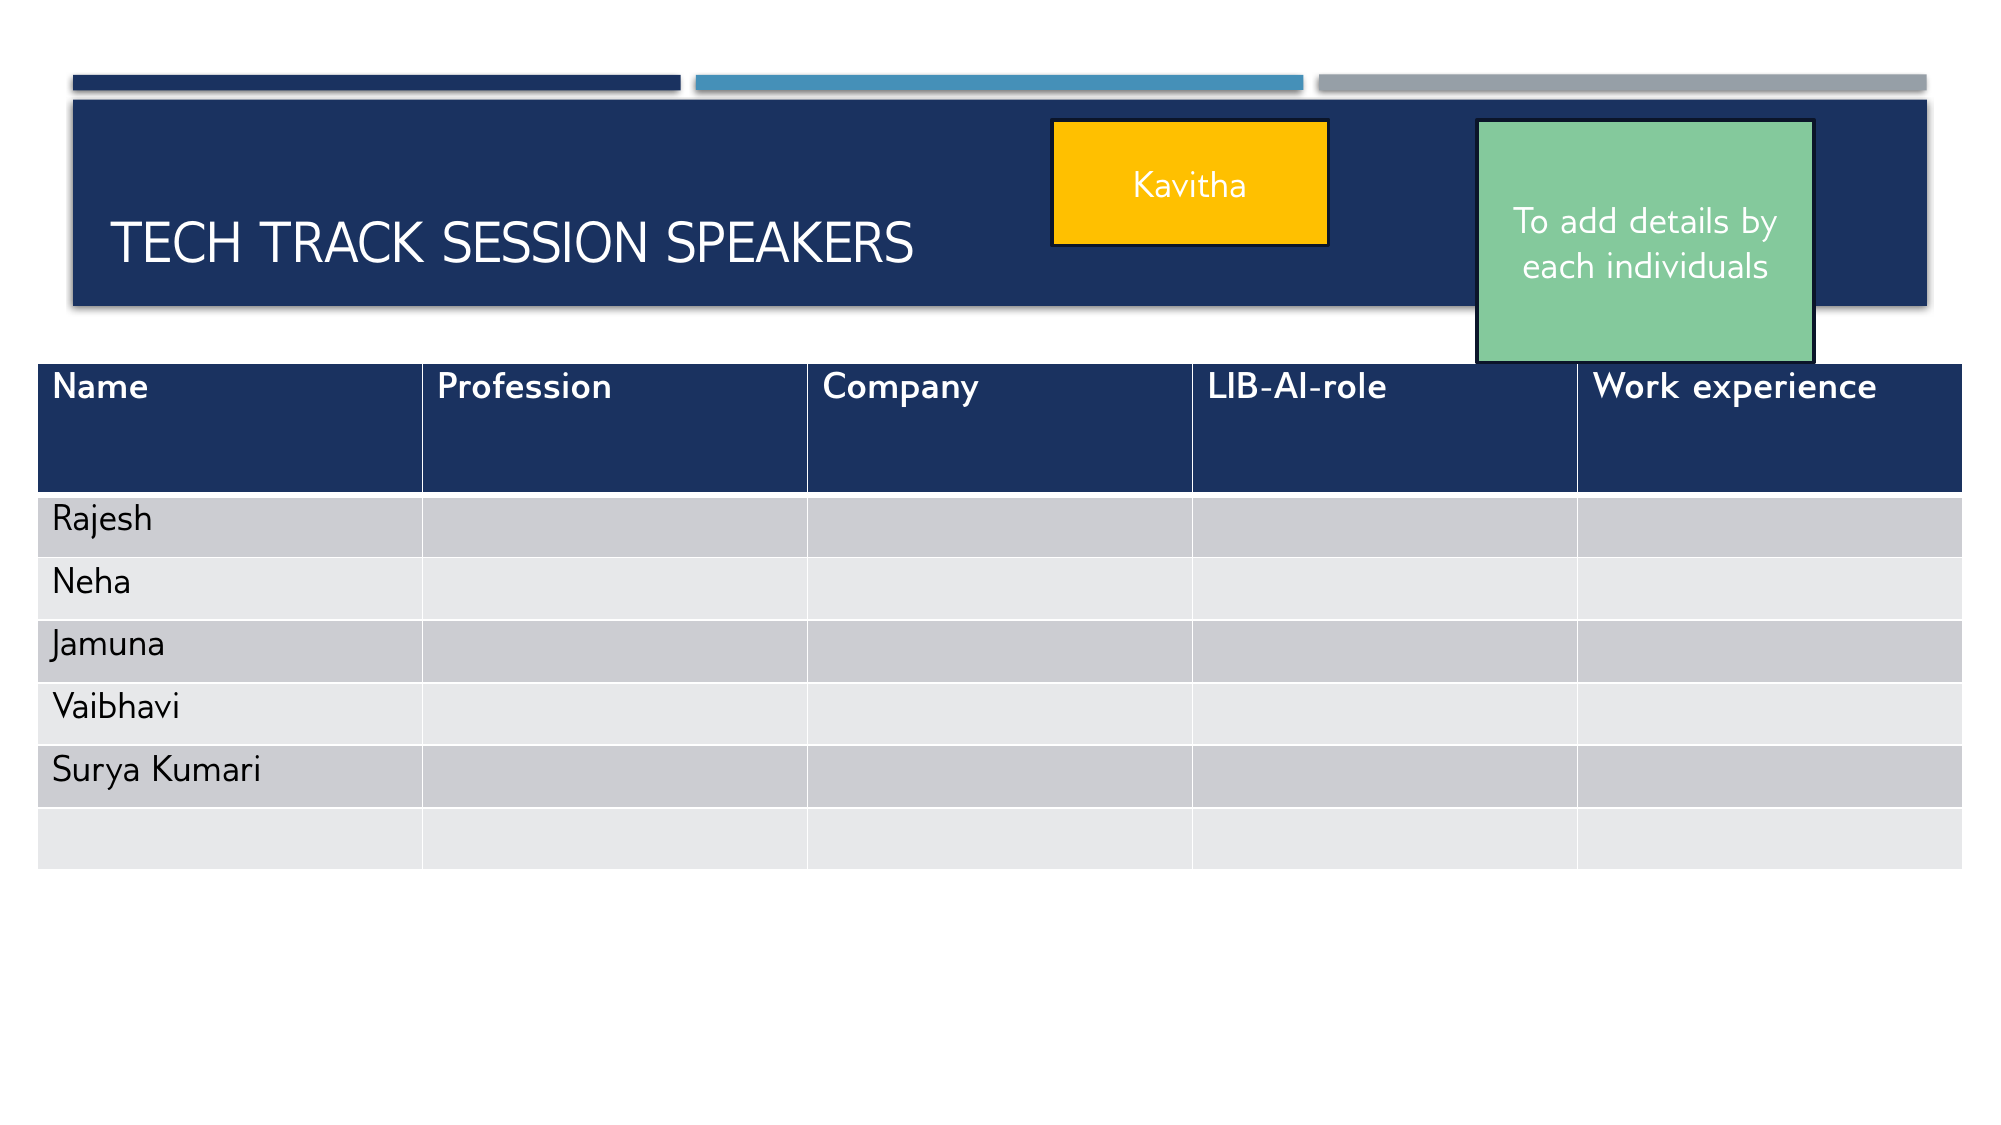

Kavitha
To add details by each individuals
# Tech Track Session Speakers
| Name | Profession | Company | LIB-AI-role | Work experience |
| --- | --- | --- | --- | --- |
| Rajesh |  |  |  |  |
| Neha |  |  |  |  |
| Jamuna |  |  |  |  |
| Vaibhavi |  |  |  |  |
| Surya Kumari |  |  |  |  |
|  |  |  |  |  |